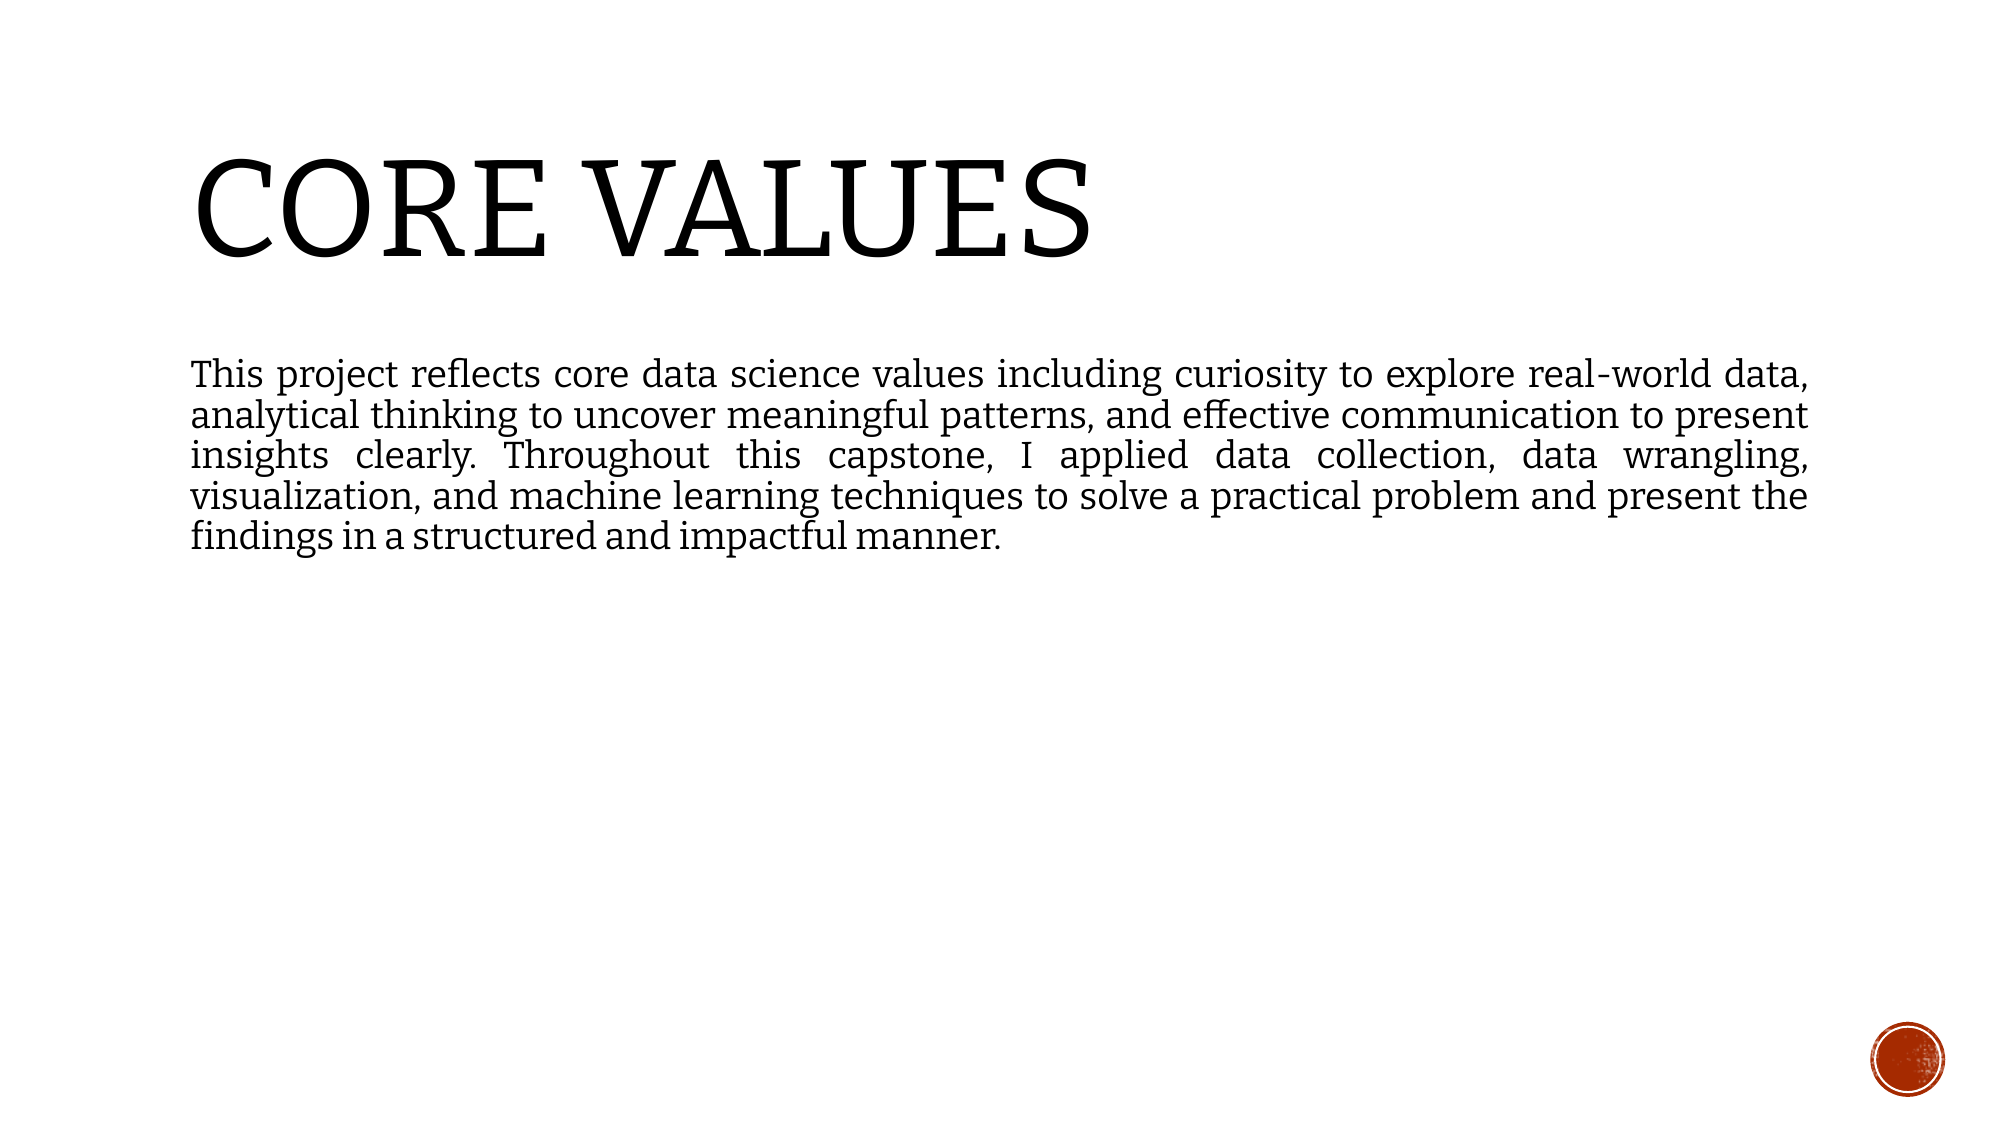

# Core Values
This project reflects core data science values including curiosity to explore real-world data, analytical thinking to uncover meaningful patterns, and effective communication to present insights clearly. Throughout this capstone, I applied data collection, data wrangling, visualization, and machine learning techniques to solve a practical problem and present the findings in a structured and impactful manner.